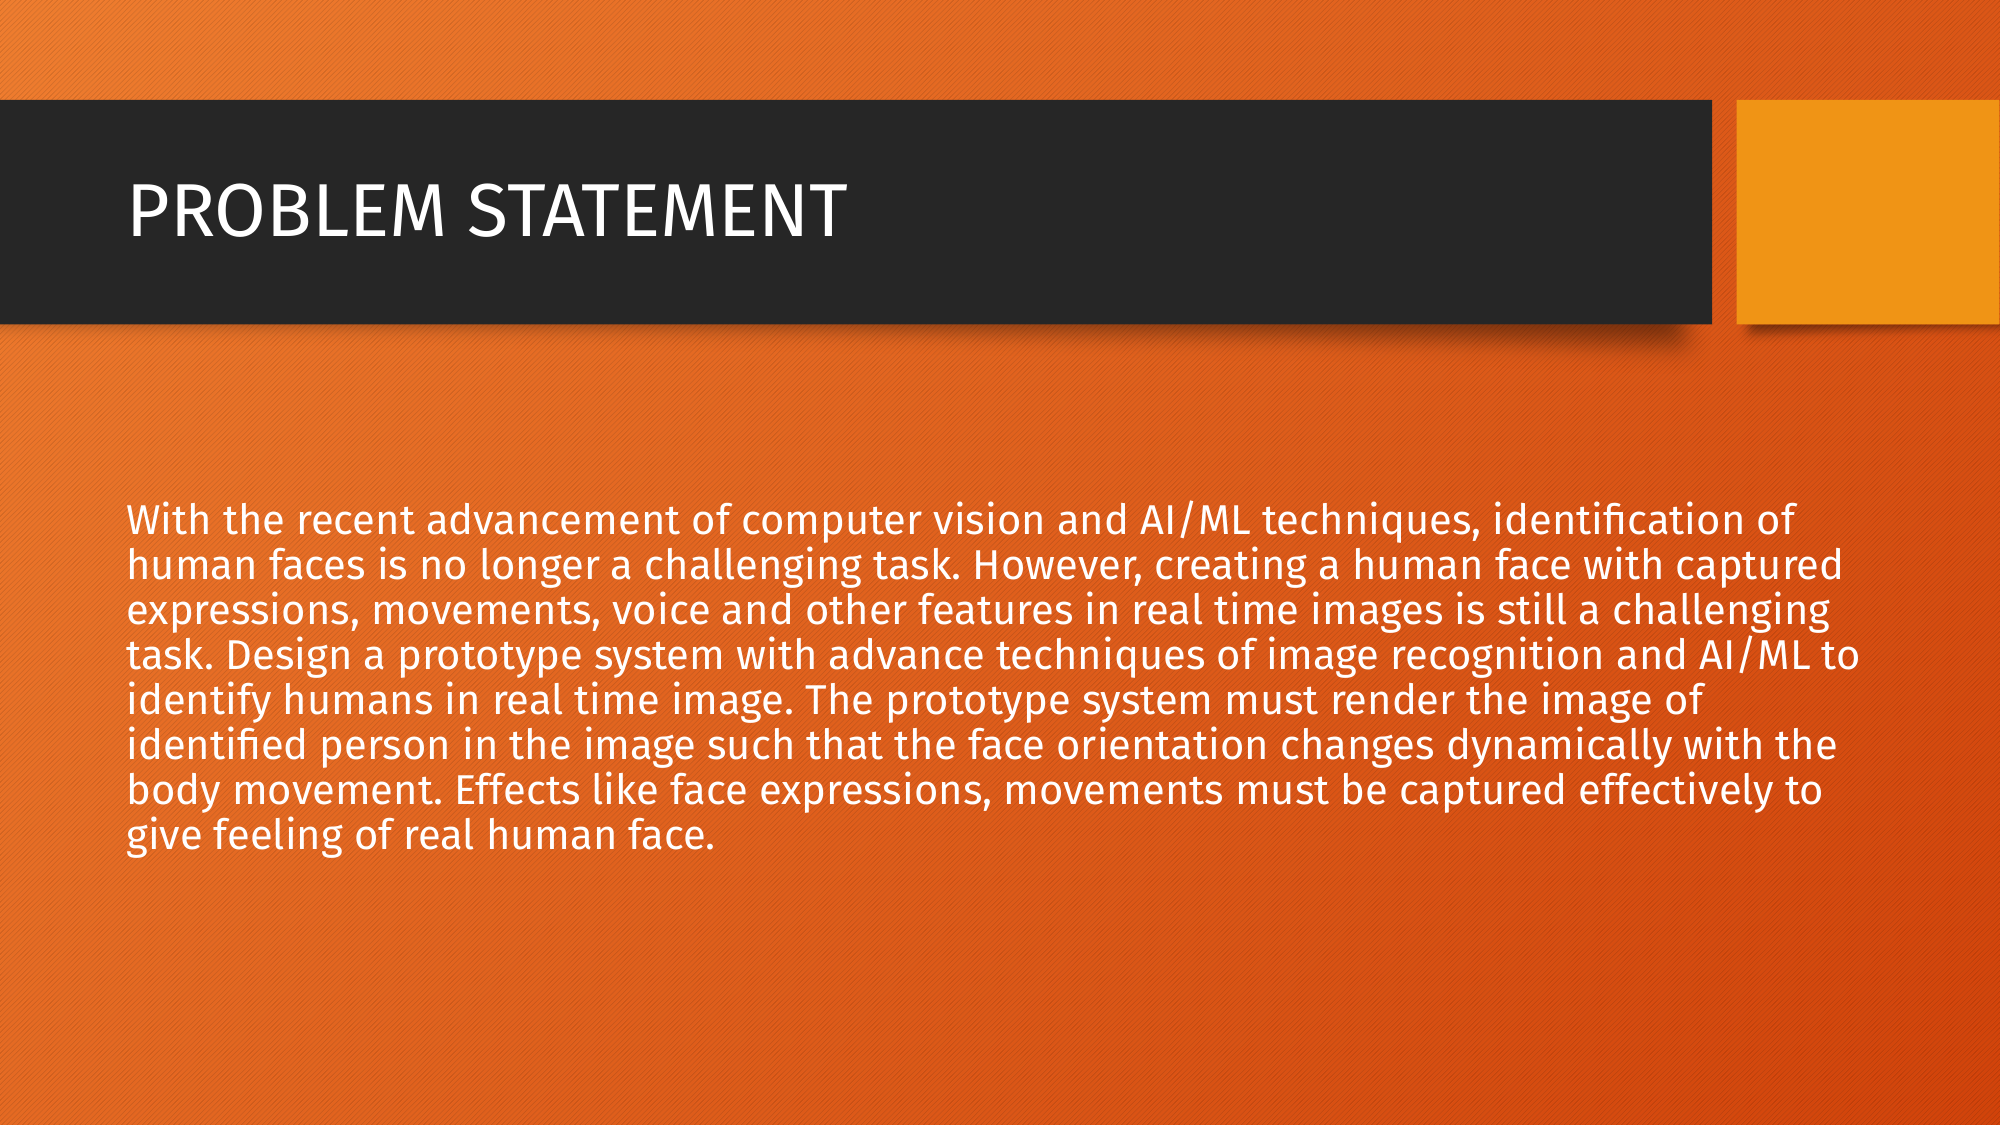

# PROBLEM STATEMENT
With the recent advancement of computer vision and AI/ML techniques, identification of human faces is no longer a challenging task. However, creating a human face with captured expressions, movements, voice and other features in real time images is still a challenging task. Design a prototype system with advance techniques of image recognition and AI/ML to identify humans in real time image. The prototype system must render the image of identified person in the image such that the face orientation changes dynamically with the body movement. Effects like face expressions, movements must be captured effectively to give feeling of real human face.